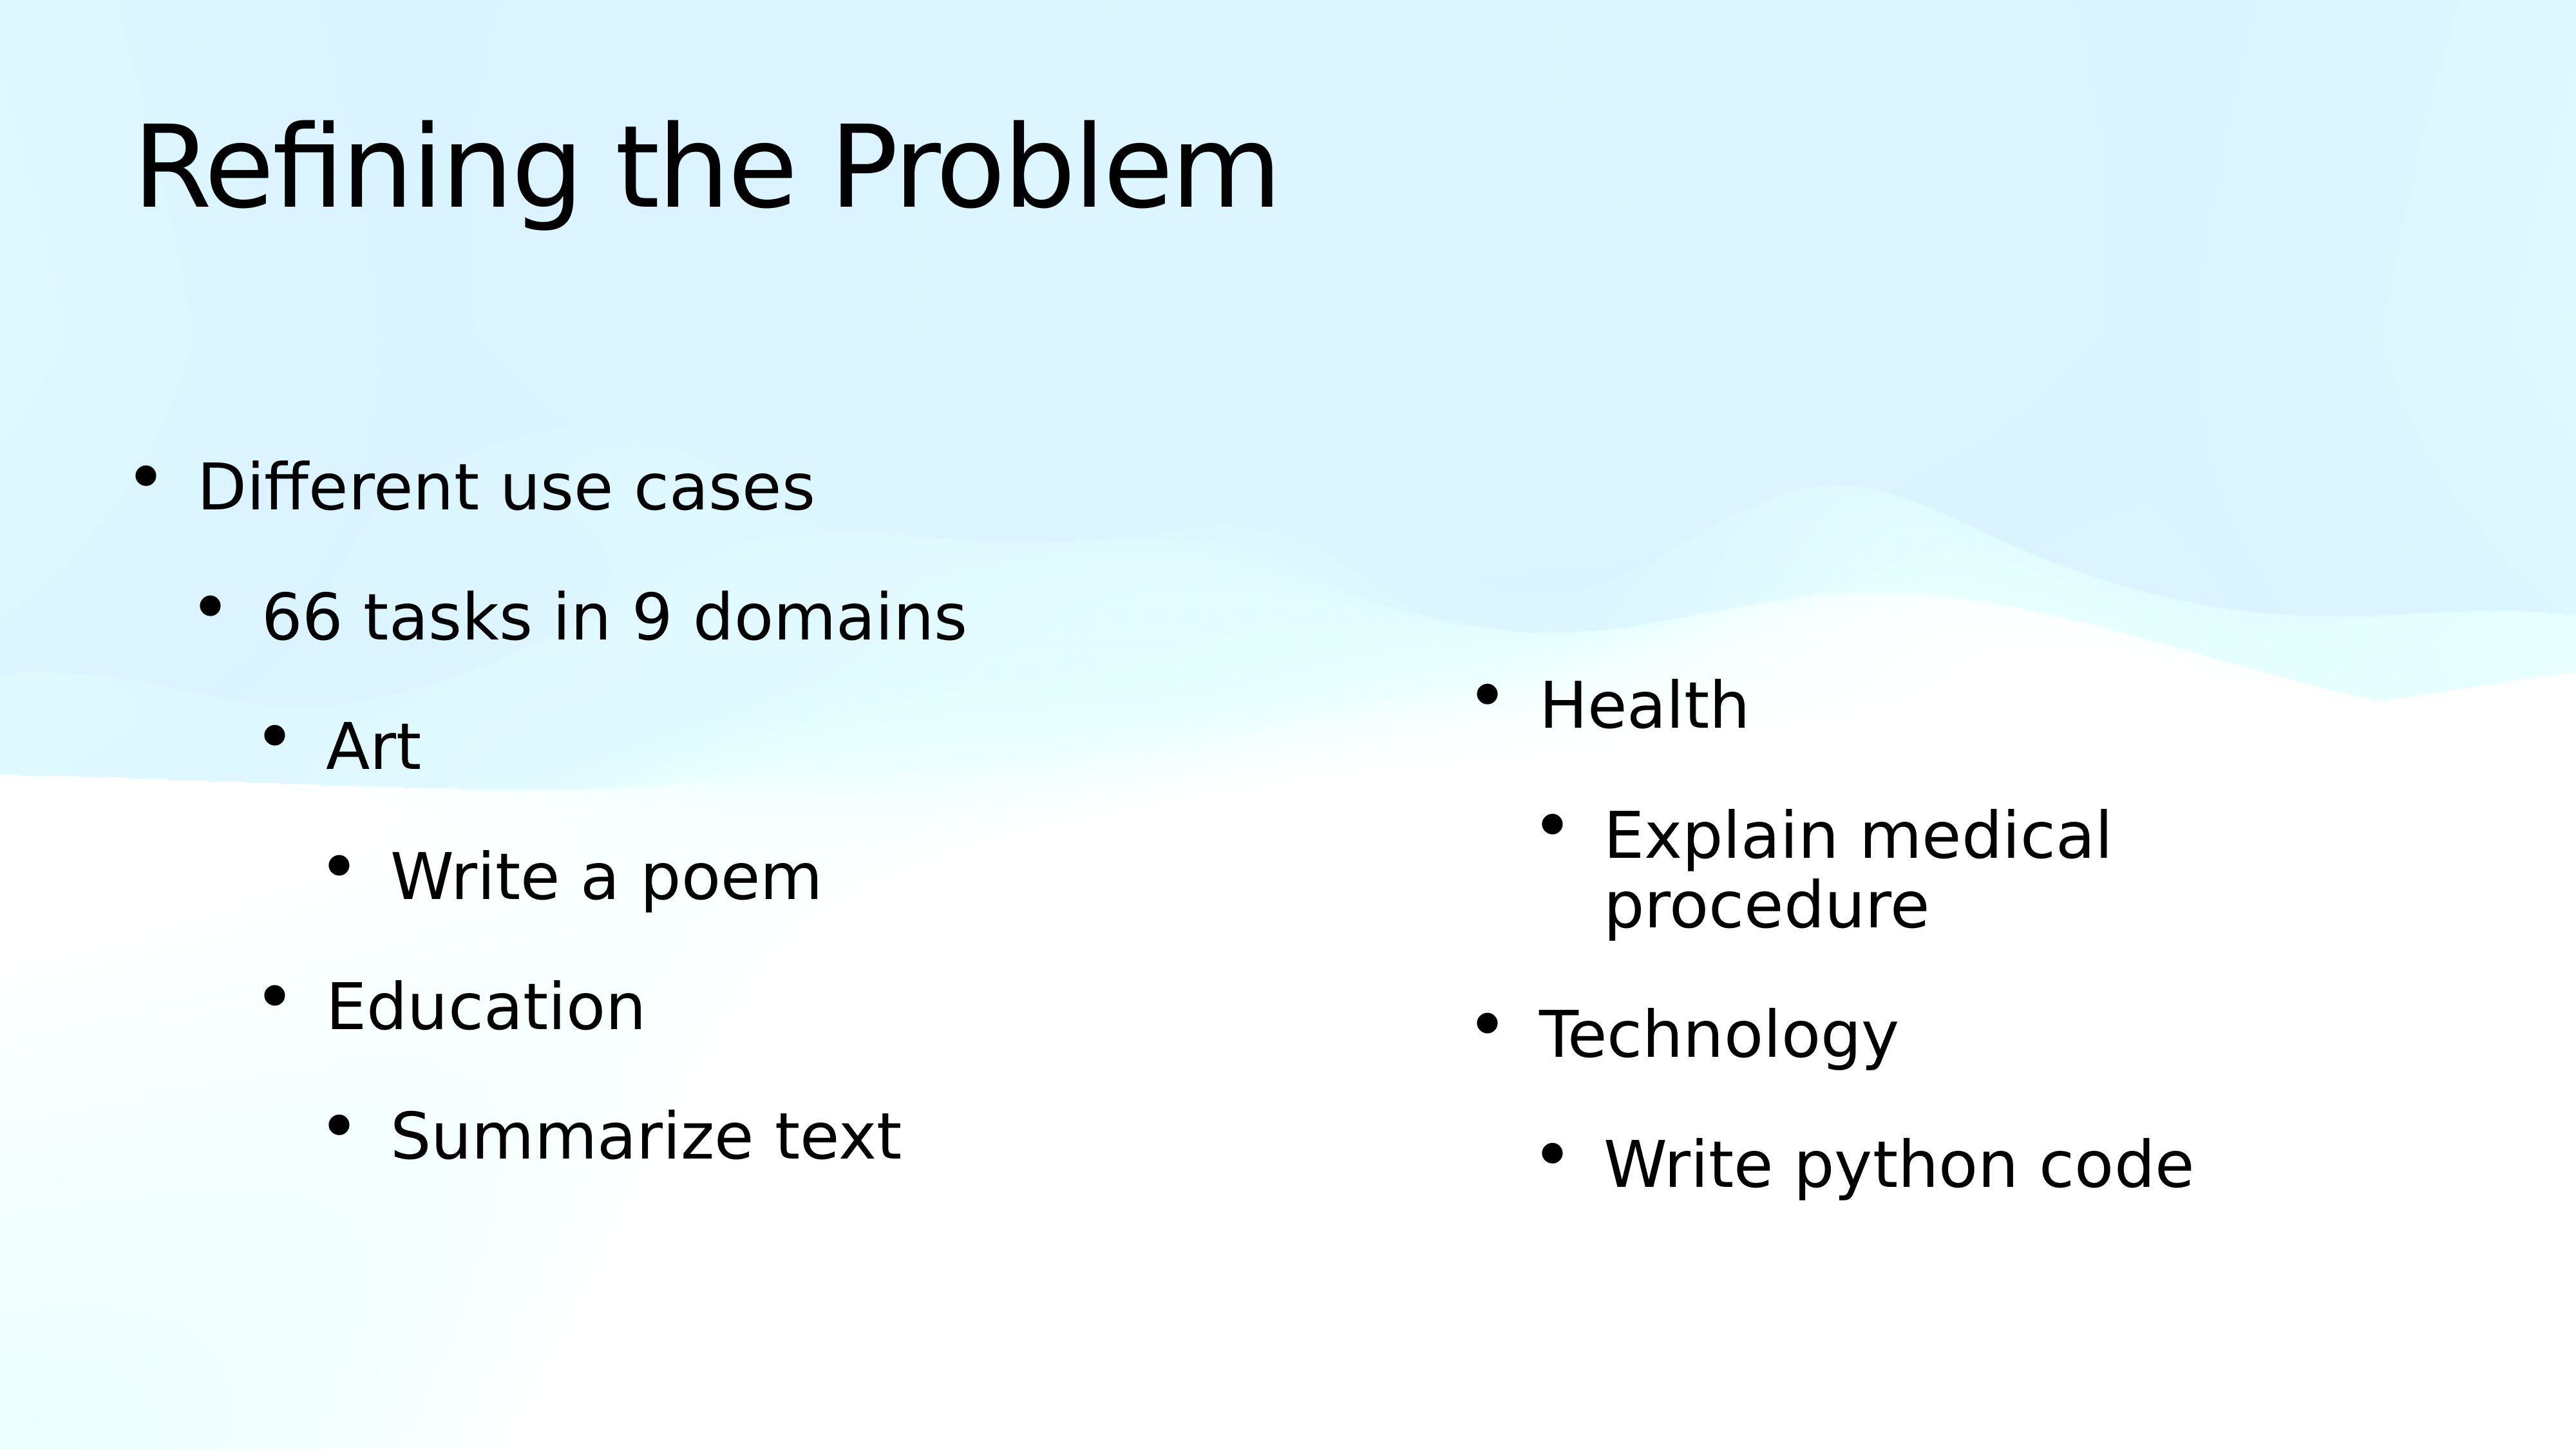

# Refining the Problem

Different use cases
66 tasks in 9 domains
Art
Write a poem
Education
Summarize text

Health
Explain medical procedure
Technology
Write python code